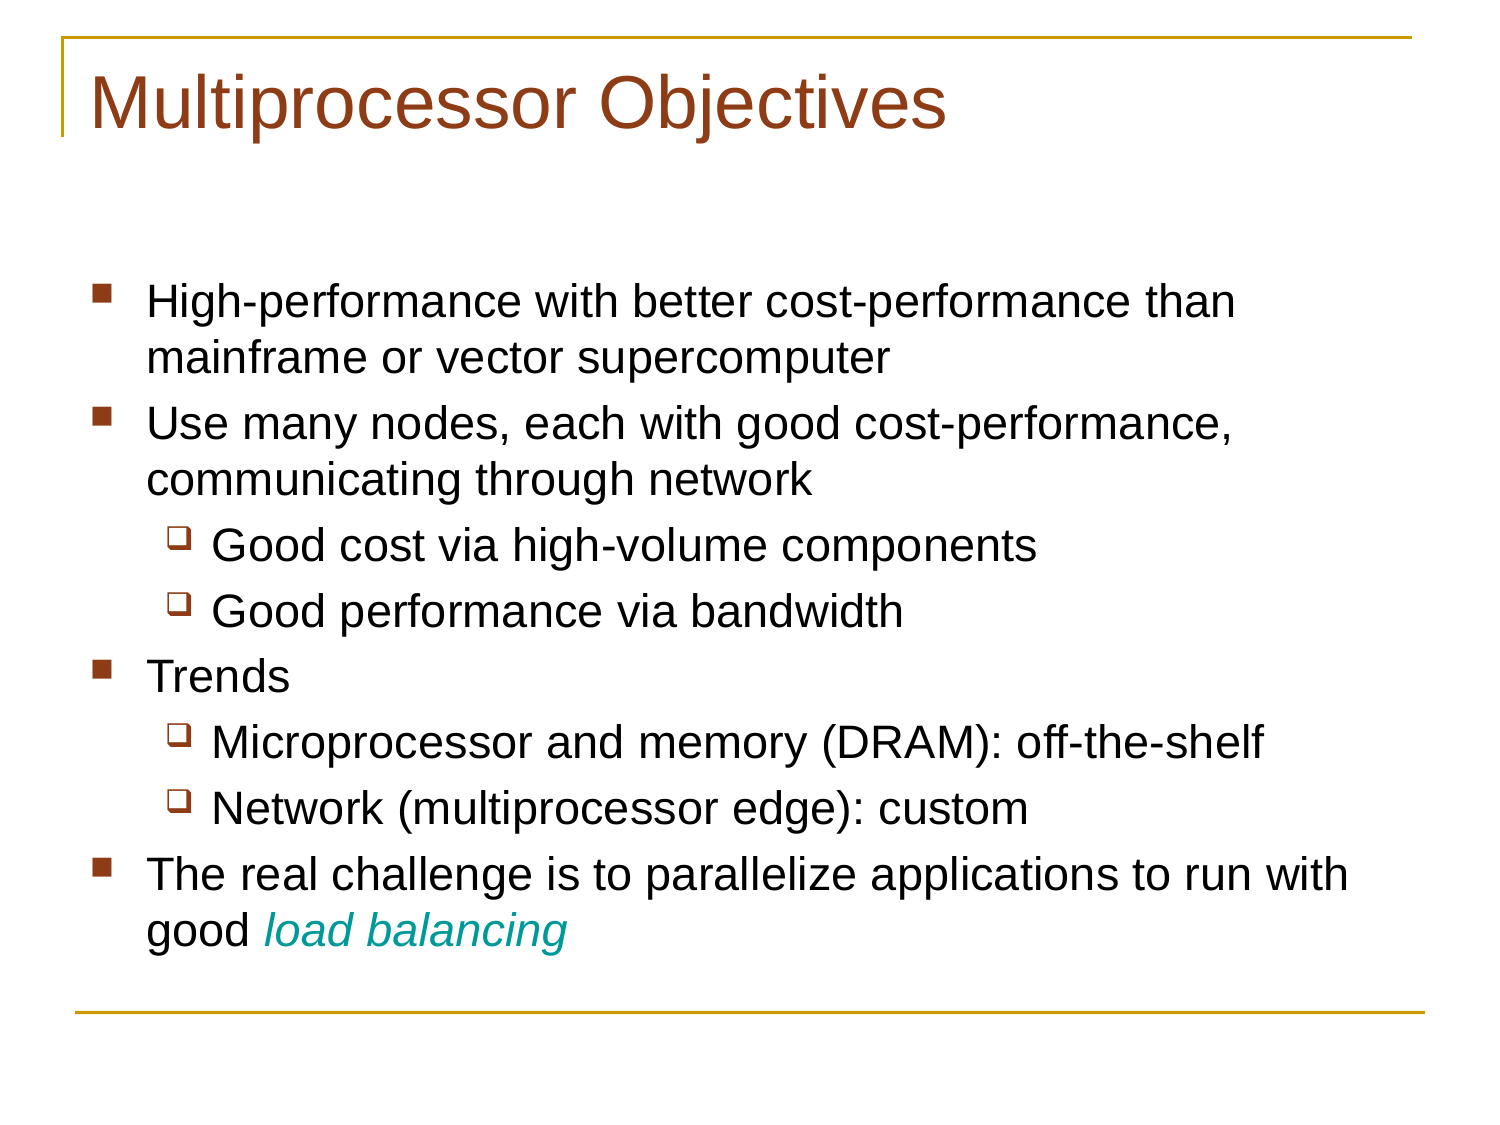

# Multiprocessor Objectives
High-performance with better cost-performance than mainframe or vector supercomputer
Use many nodes, each with good cost-performance, communicating through network
Good cost via high-volume components
Good performance via bandwidth
Trends
Microprocessor and memory (DRAM): off-the-shelf
Network (multiprocessor edge): custom
The real challenge is to parallelize applications to run with good load balancing